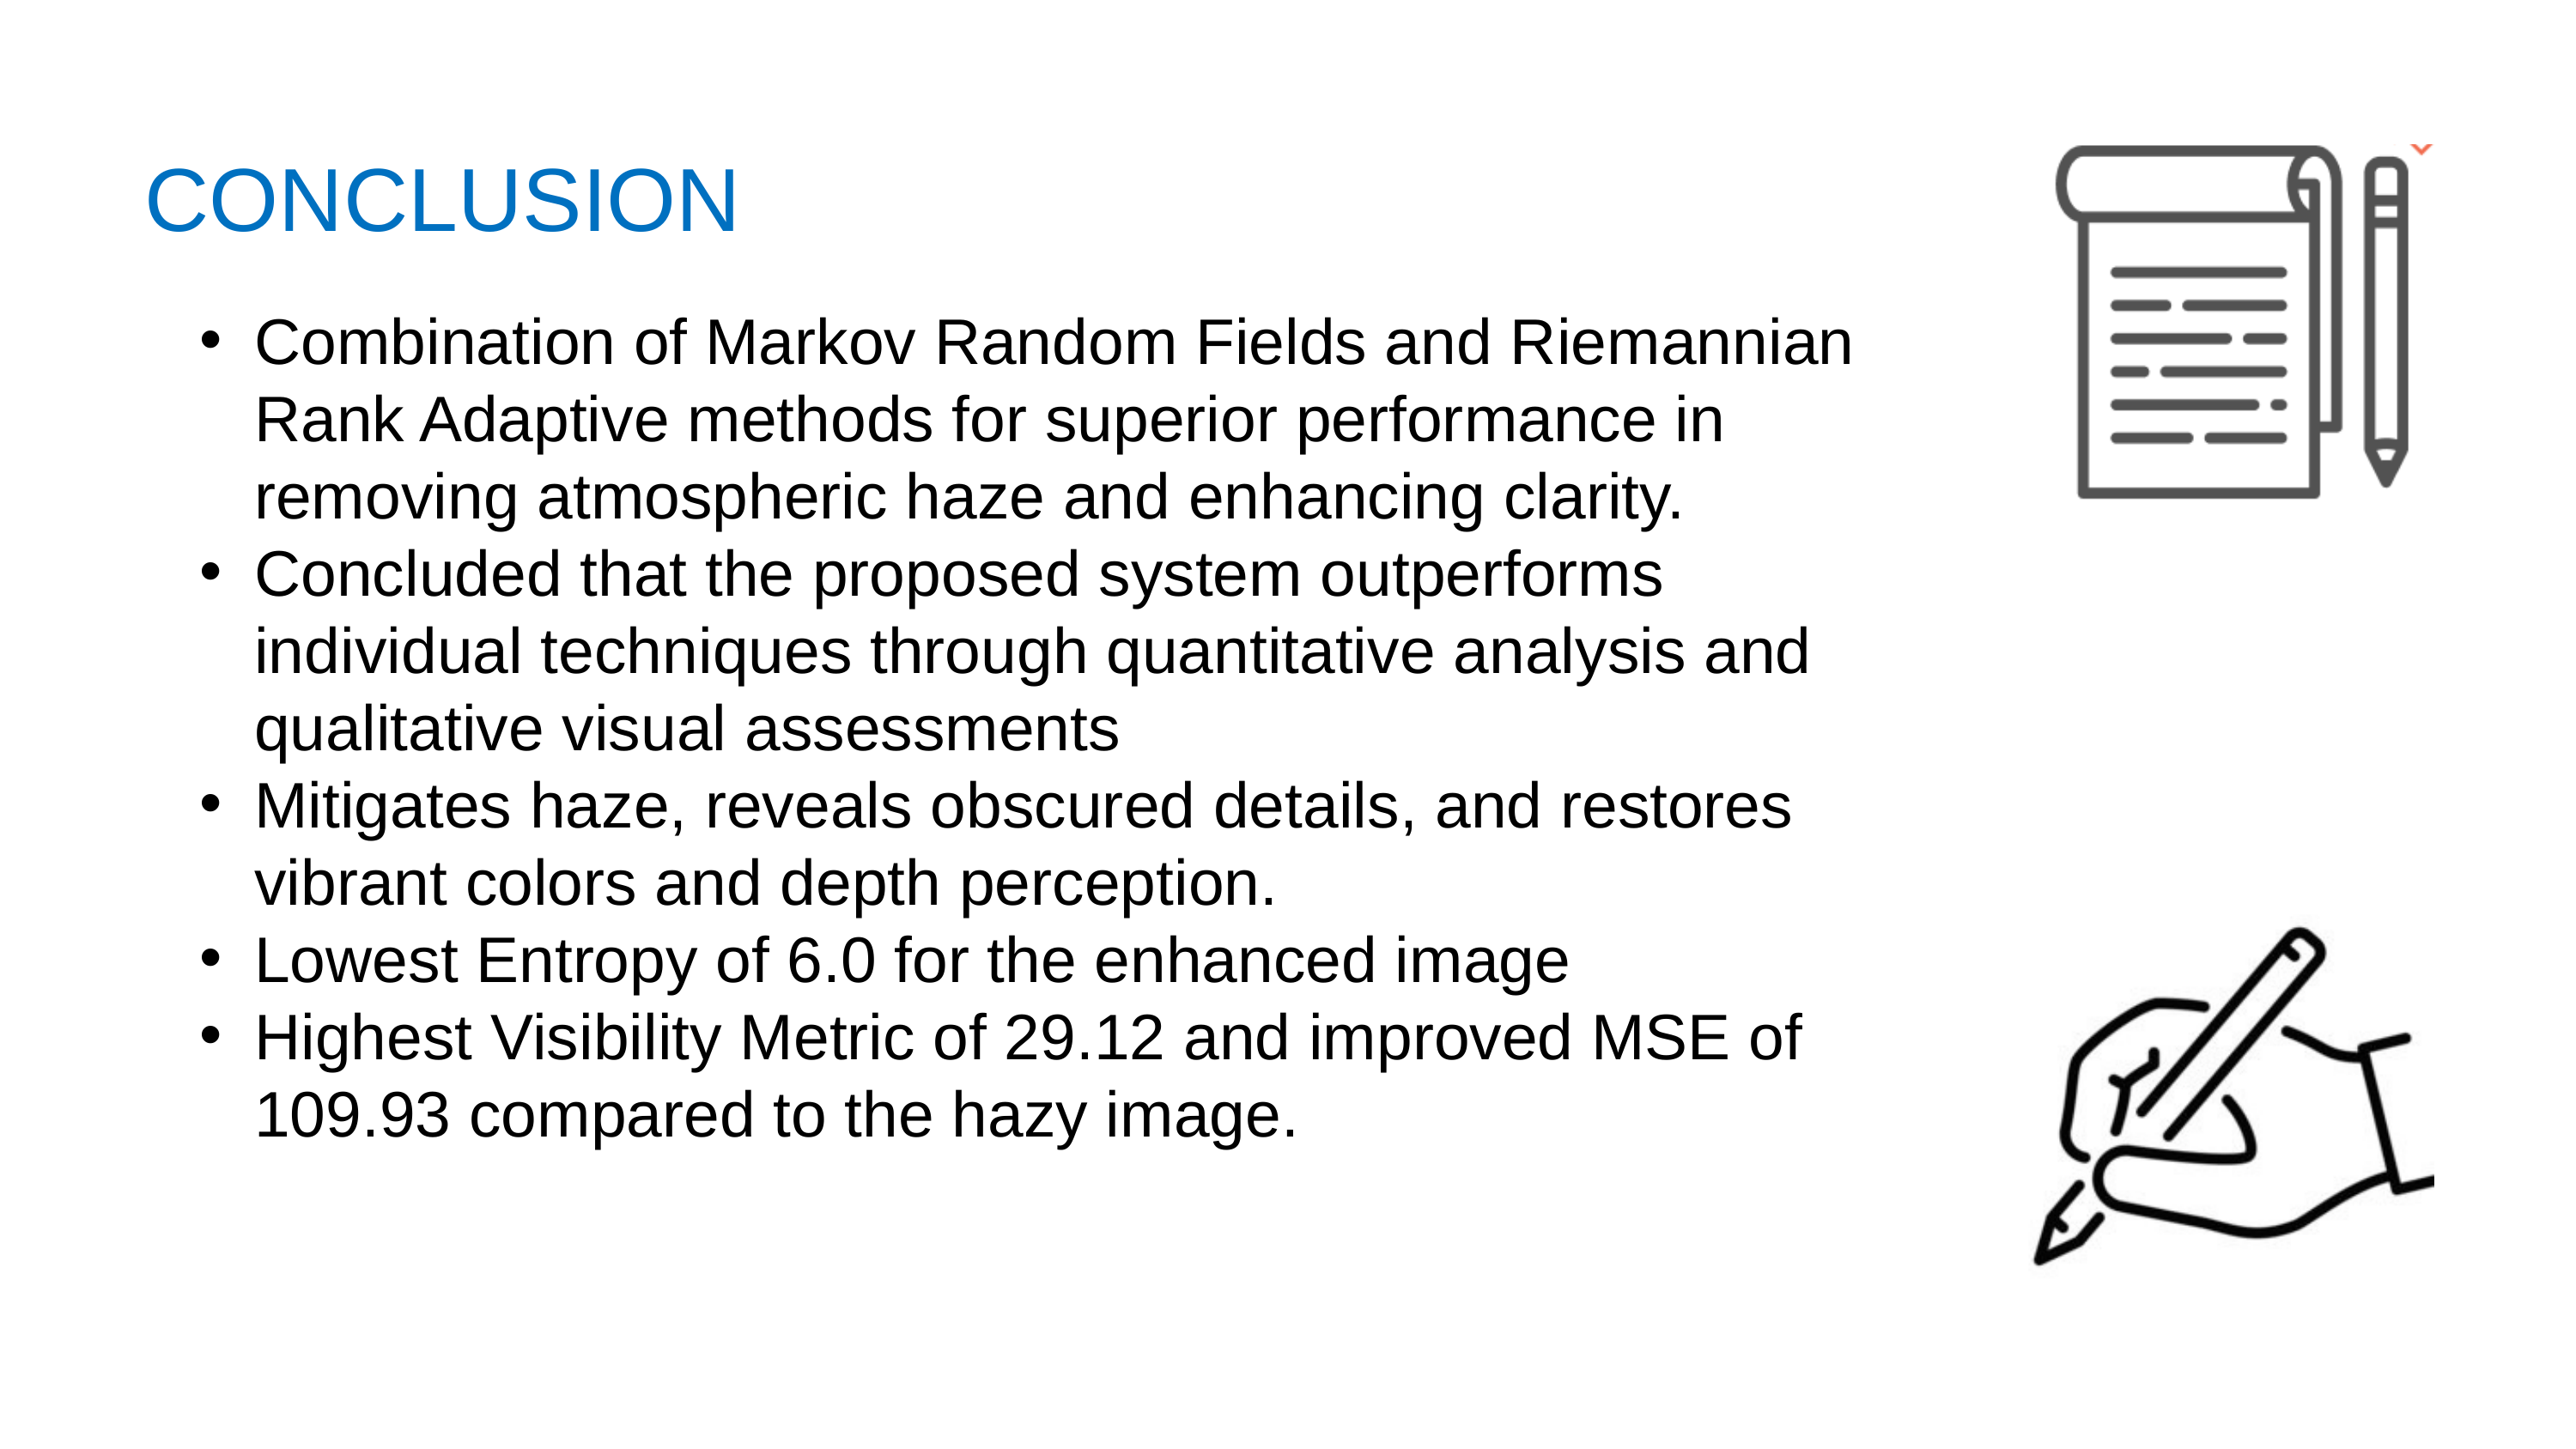

CONCLUSION

Combination of Markov Random Fields and Riemannian Rank Adaptive methods for superior performance in removing atmospheric haze and enhancing clarity.
Concluded that the proposed system outperforms individual techniques through quantitative analysis and qualitative visual assessments
Mitigates haze, reveals obscured details, and restores vibrant colors and depth perception.
Lowest Entropy of 6.0 for the enhanced image
Highest Visibility Metric of 29.12 and improved MSE of 109.93 compared to the hazy image.